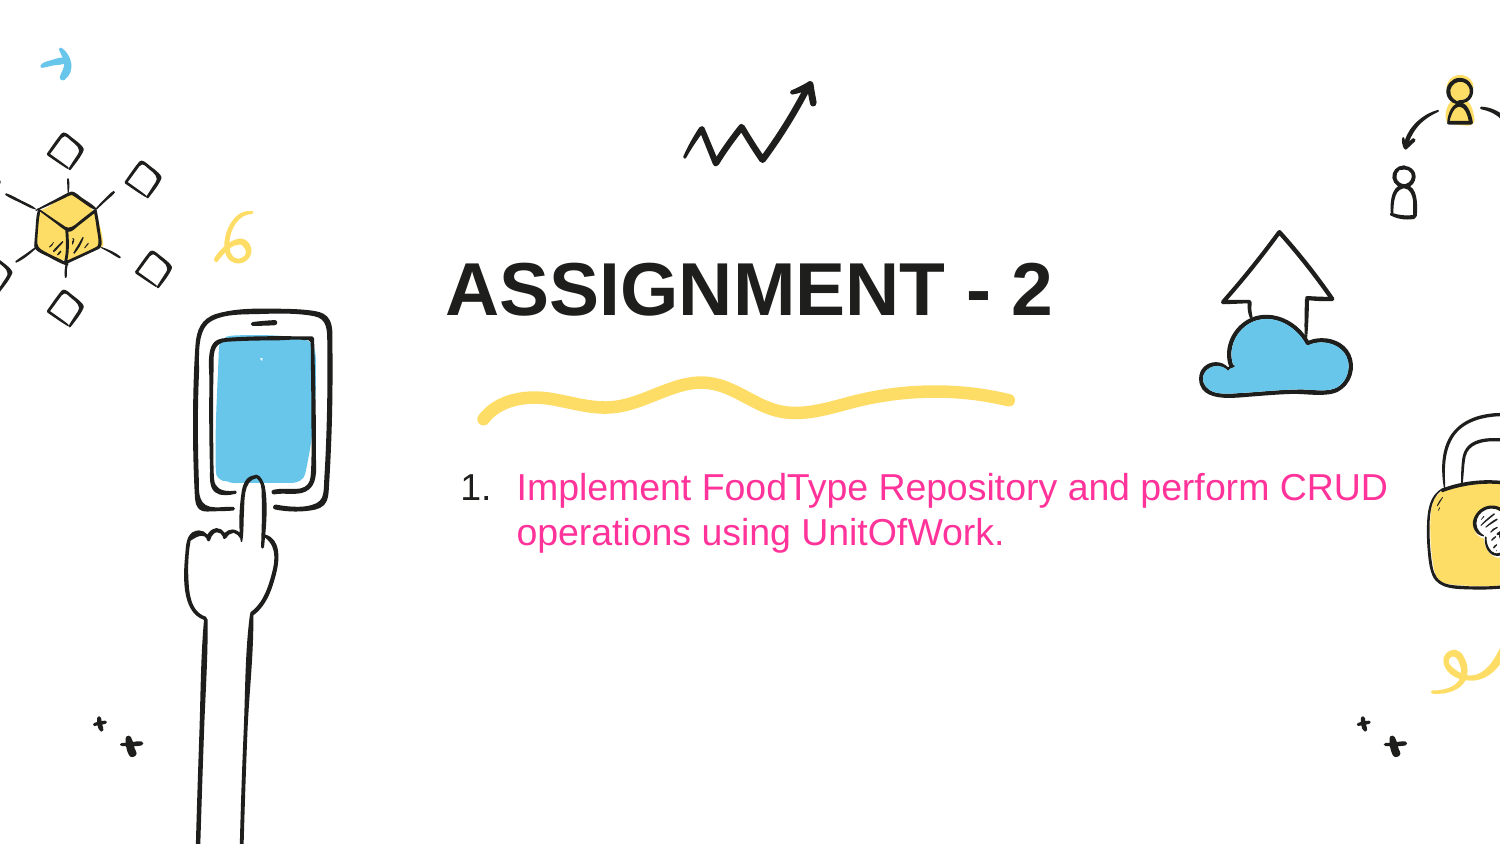

# ASSIGNMENT - 2

Implement FoodType Repository and perform CRUD operations using UnitOfWork.